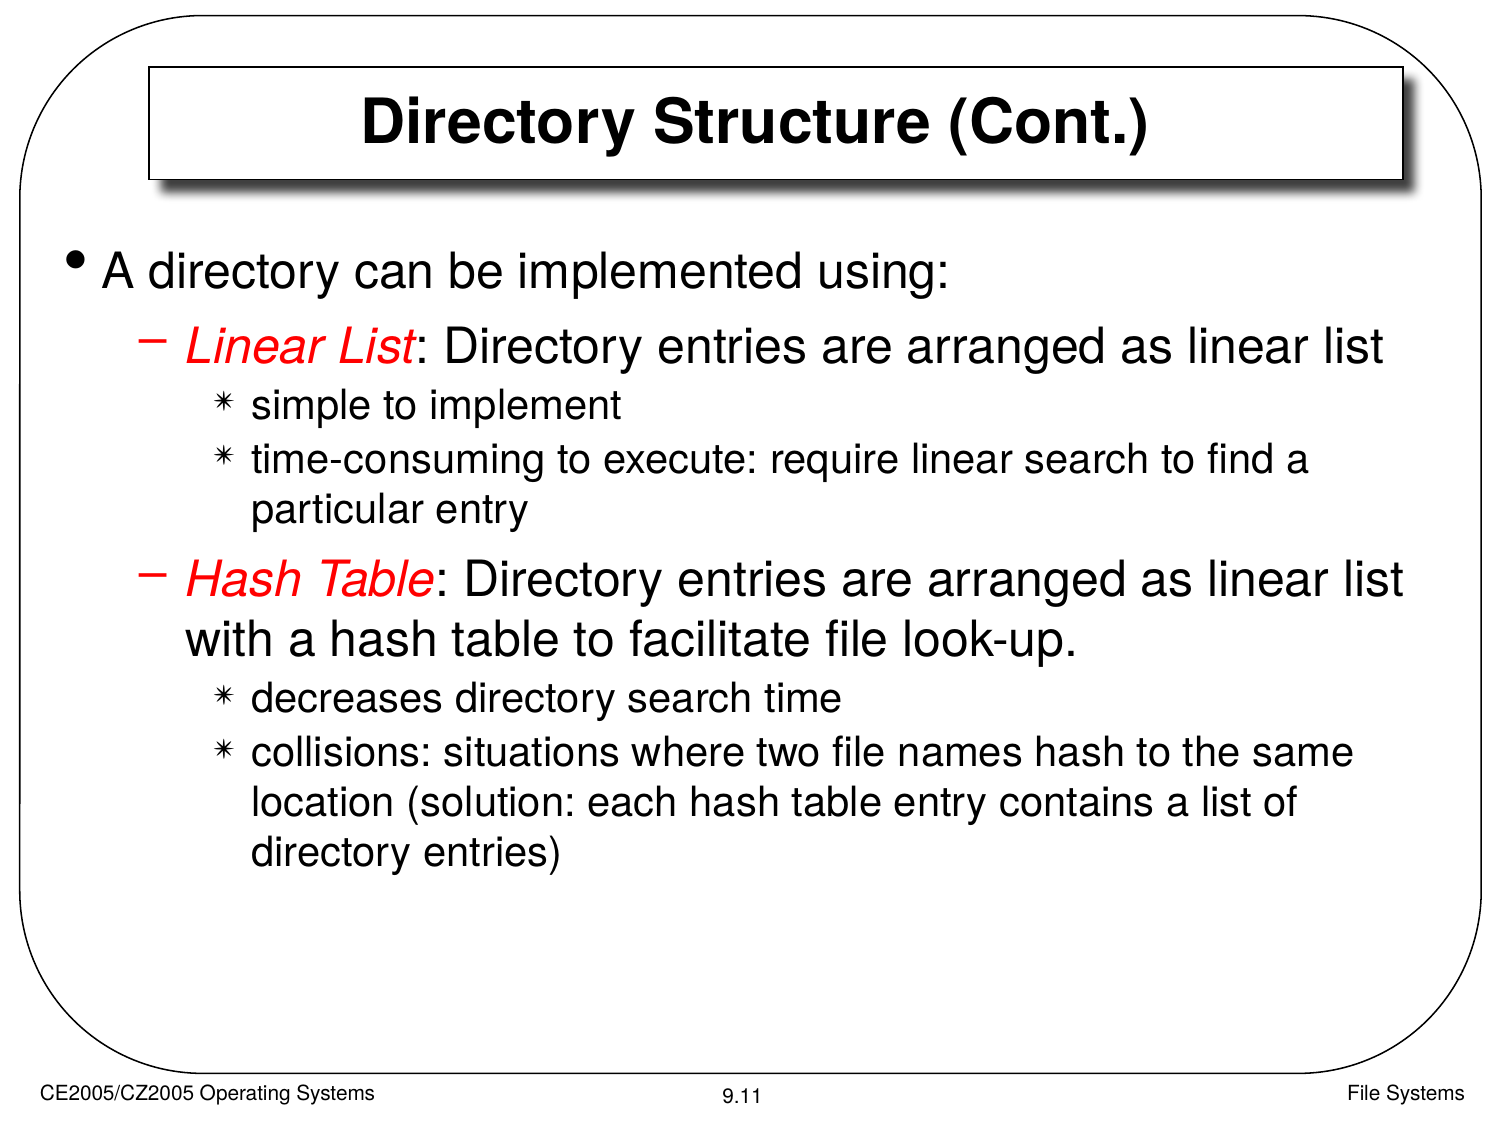

# Directory Structure (Cont.)
A directory can be implemented using:
Linear List: Directory entries are arranged as linear list
simple to implement
time-consuming to execute: require linear search to find a particular entry
Hash Table: Directory entries are arranged as linear list with a hash table to facilitate file look-up.
decreases directory search time
collisions: situations where two file names hash to the same location (solution: each hash table entry contains a list of directory entries)